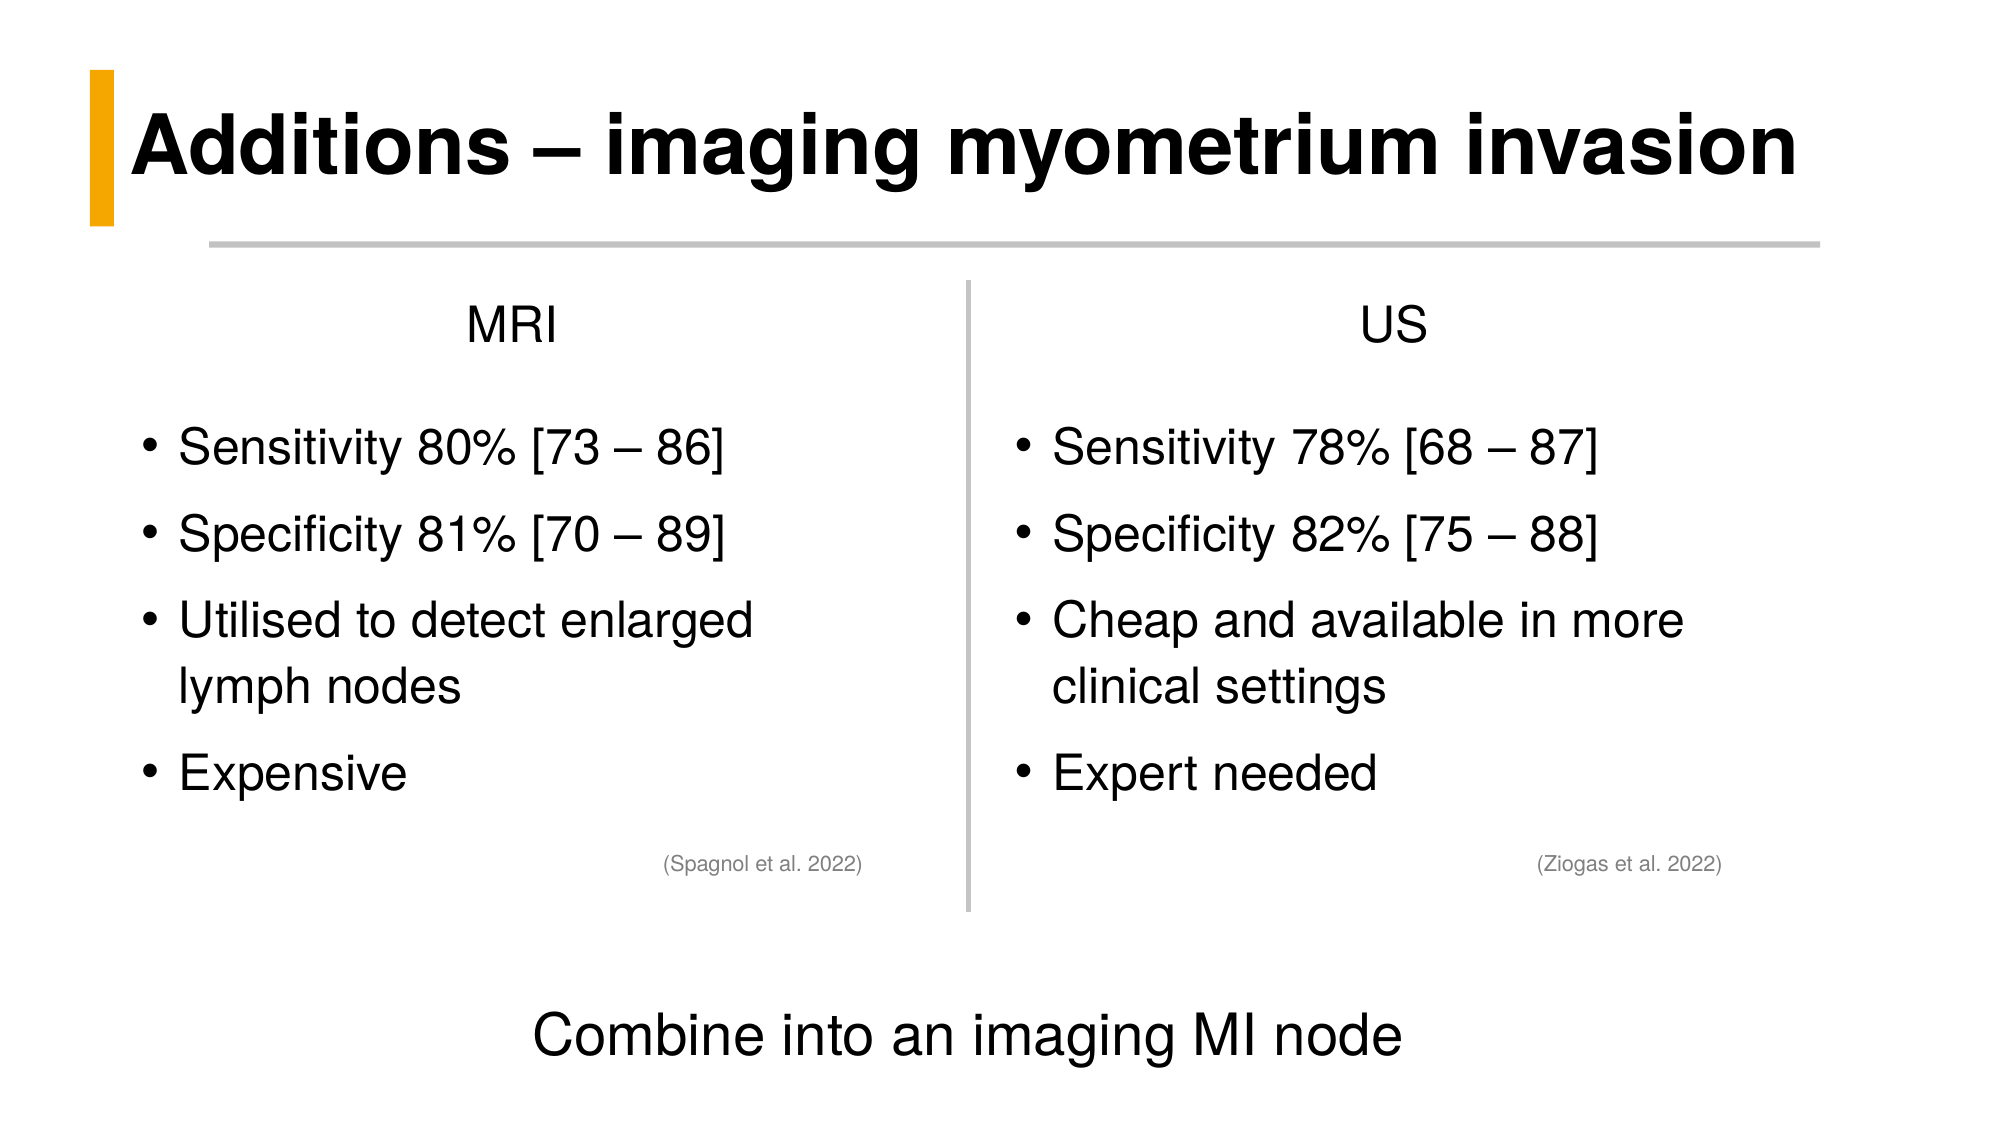

# Additions – imaging myometrium invasion
US
MRI
Sensitivity 80% [73 – 86]
Specificity 81% [70 – 89]
Utilised to detect enlarged lymph nodes
Expensive
Sensitivity 78% [68 – 87]
Specificity 82% [75 – 88]
Cheap and available in more clinical settings
Expert needed

(Spagnol et al. 2022)
(Ziogas et al. 2022)
Combine into an imaging MI node